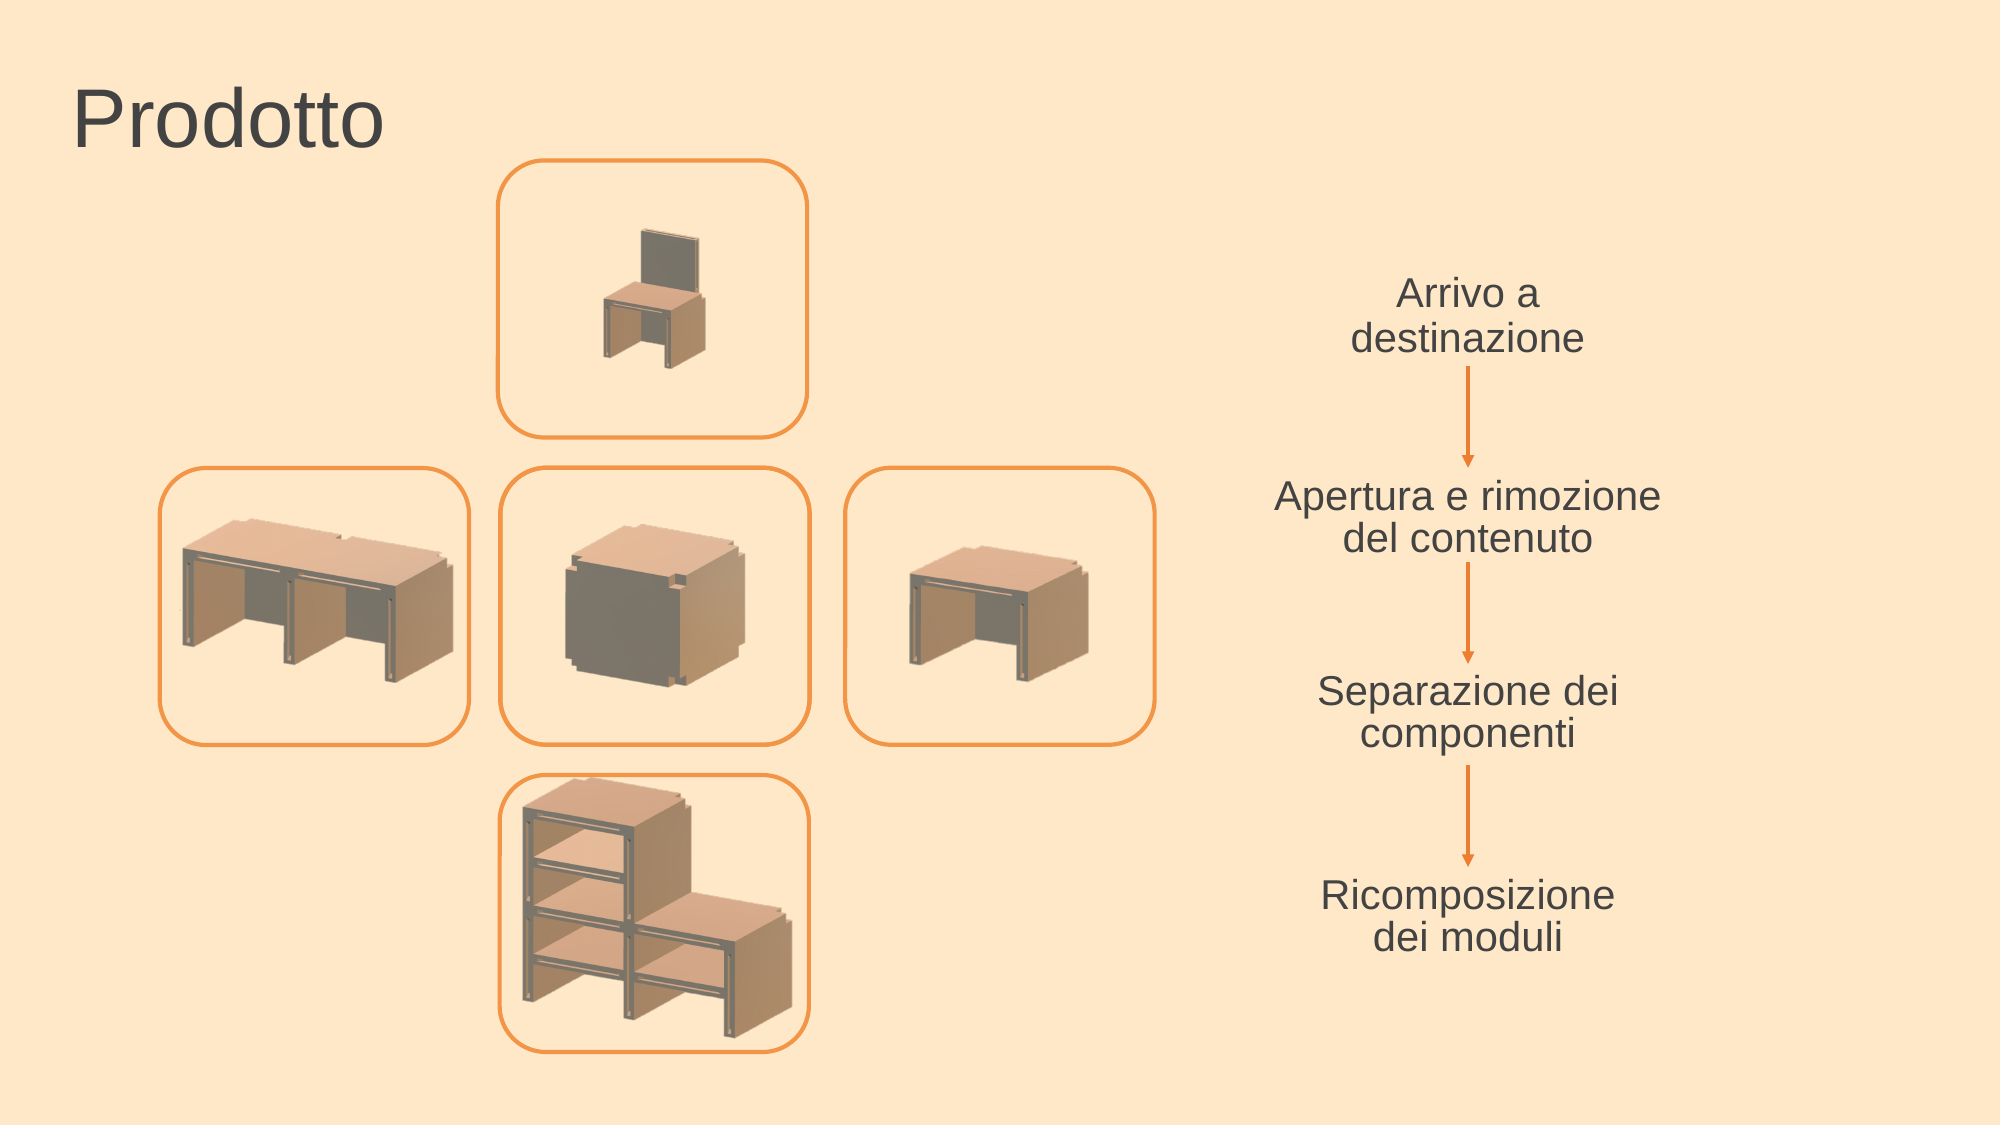

Prodotto

Arrivo a destinazione

Apertura e rimozione del contenuto
Separazione dei componenti

Ricomposizione dei moduli